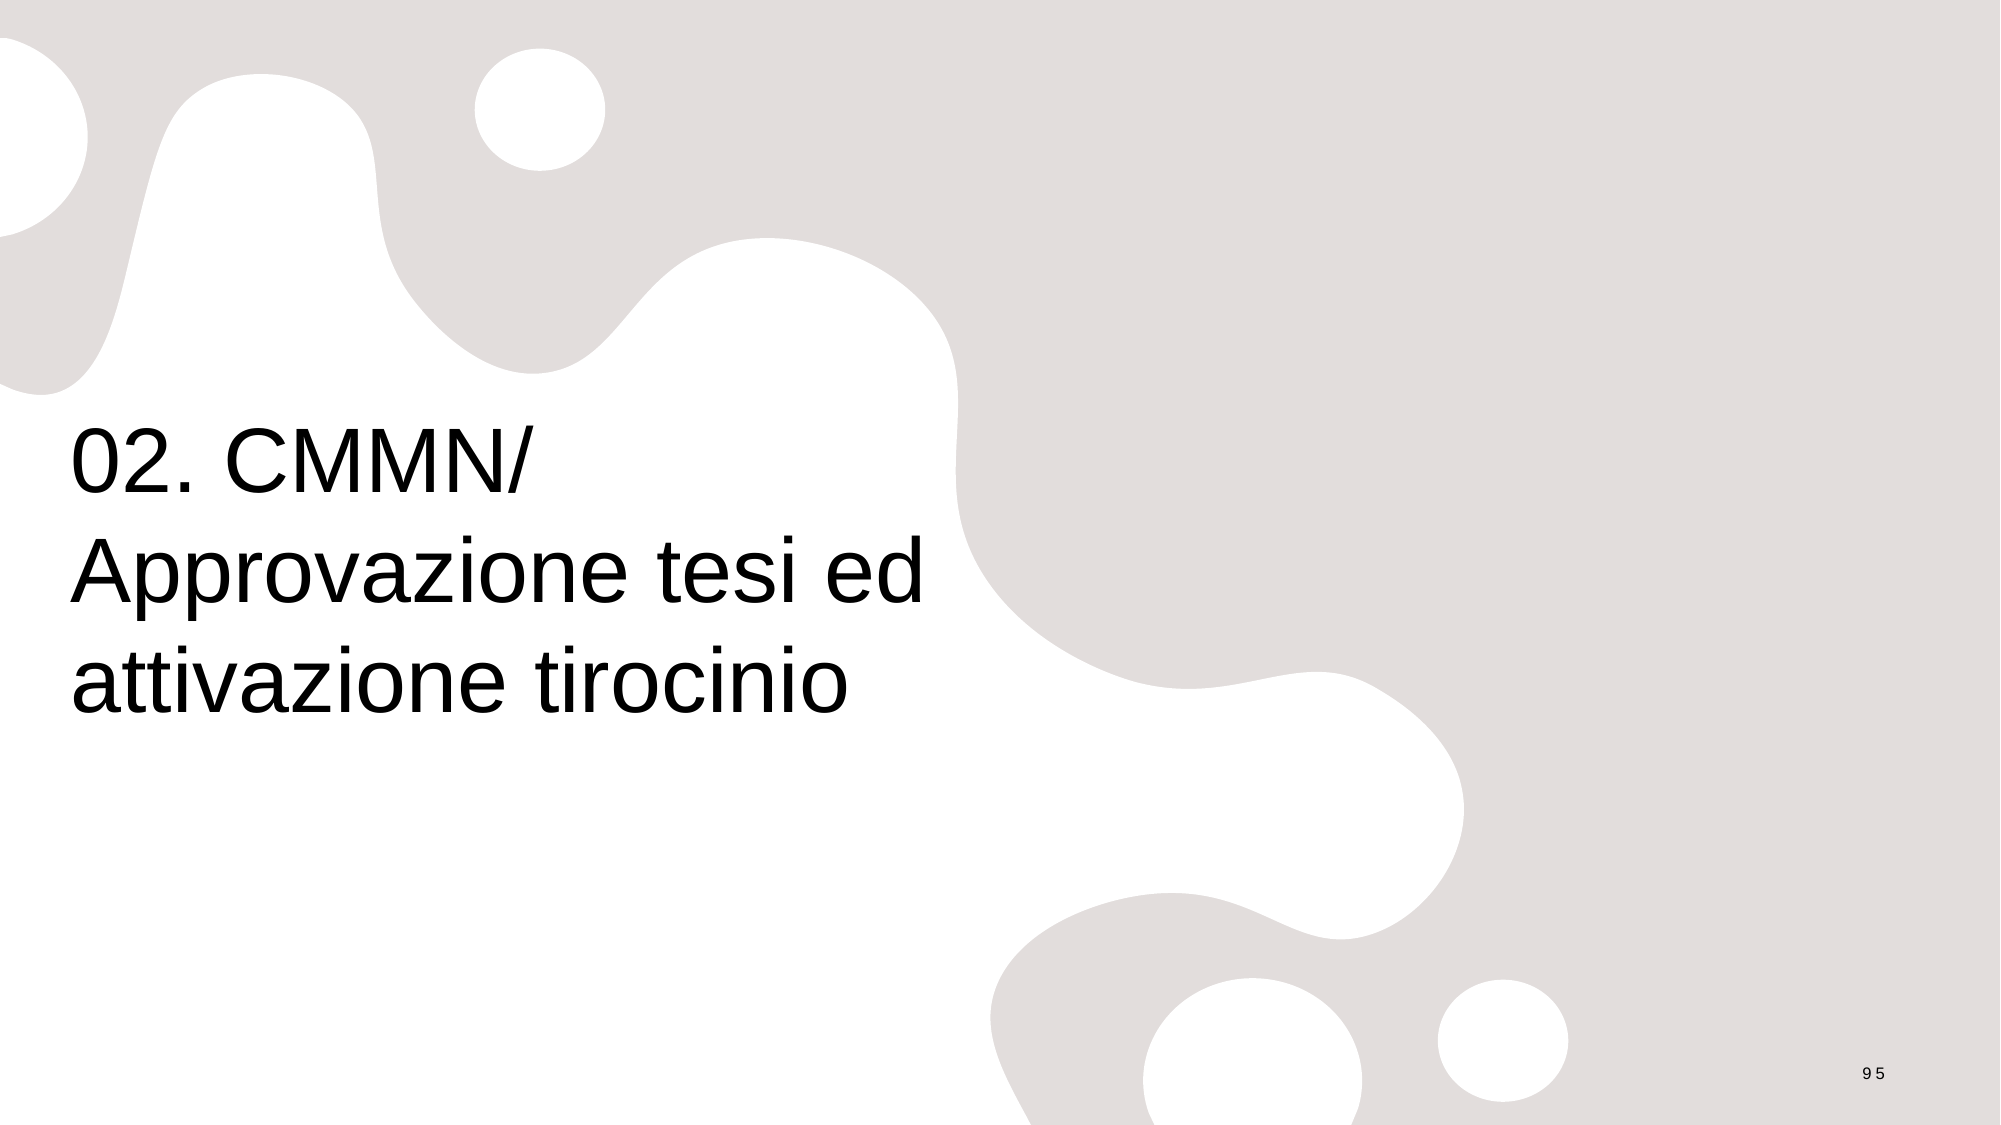

02. CMMN/
Approvazione tesi ed attivazione tirocinio
95